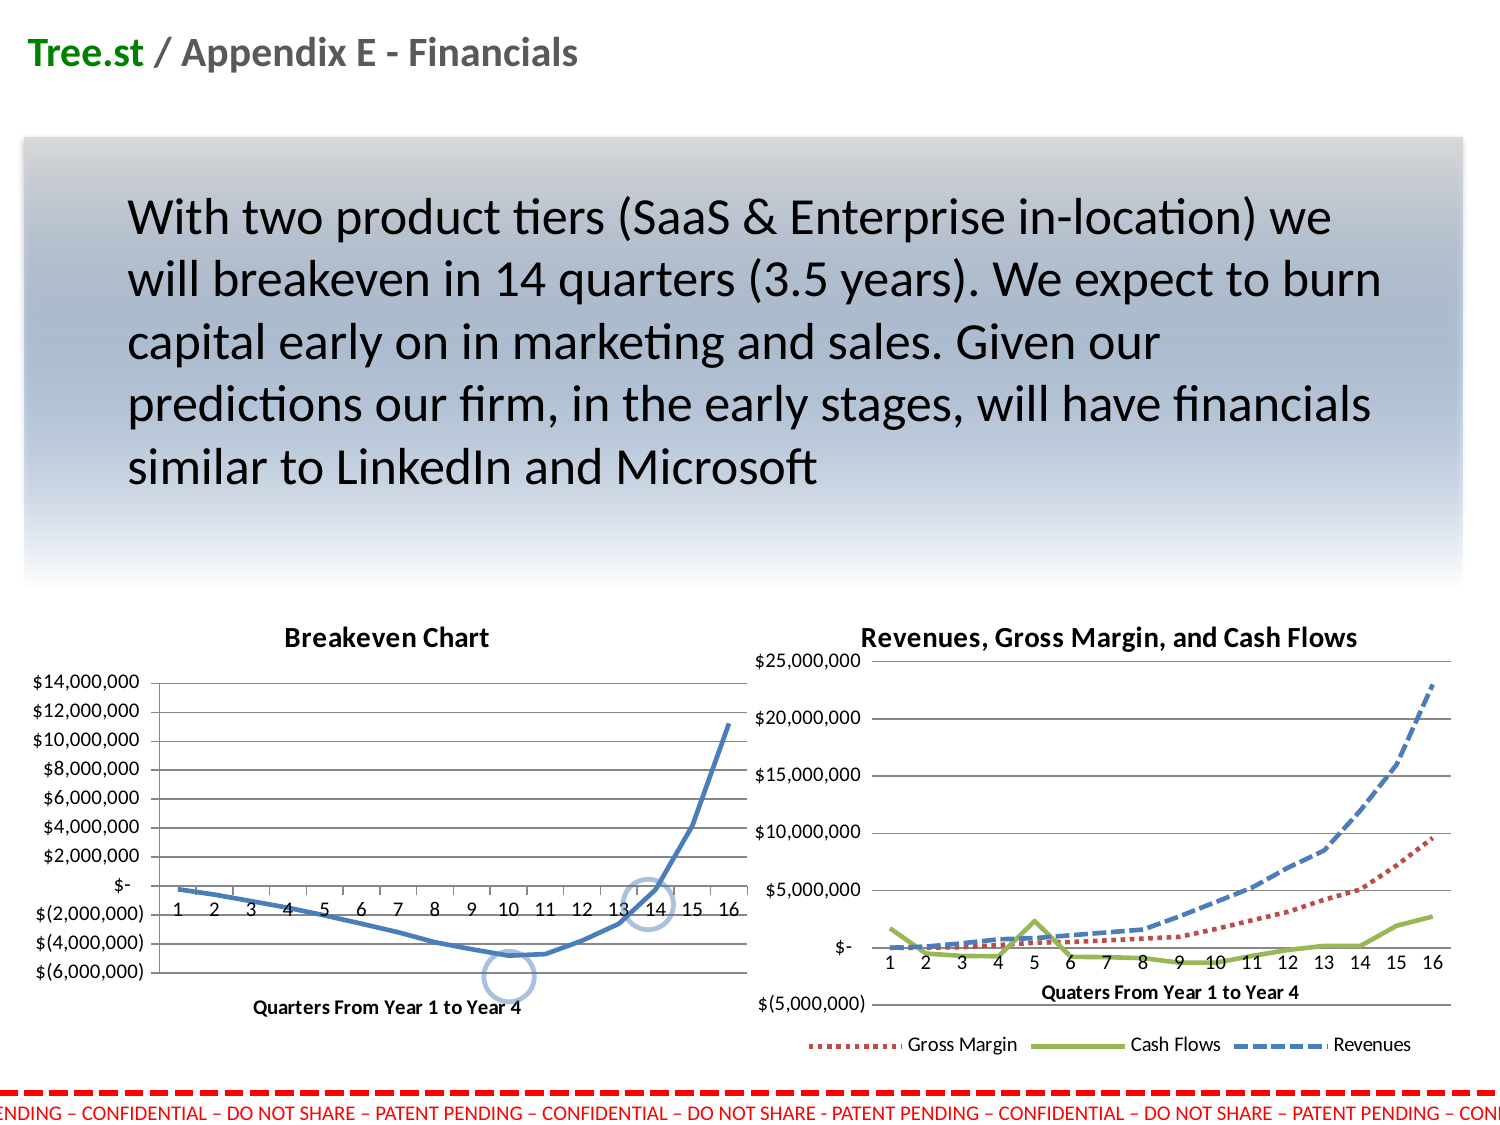

# Tree.st / Appendix E - Financials

With two product tiers (SaaS & Enterprise in-location) we will breakeven in 14 quarters (3.5 years). We expect to burn capital early on in marketing and sales. Given our predictions our firm, in the early stages, will have financials similar to LinkedIn and Microsoft

### Chart: Breakeven Chart

| Category |  |
|---|---|

### Chart: Revenues, Gross Margin, and Cash Flows

| Category |  |  |  |
|---|---|---|---|
PATENT PENDING – CONFIDENTIAL – DO NOT SHARE – PATENT PENDING – CONFIDENTIAL – DO NOT SHARE - PATENT PENDING – CONFIDENTIAL – DO NOT SHARE – PATENT PENDING – CONFIDENTIAL